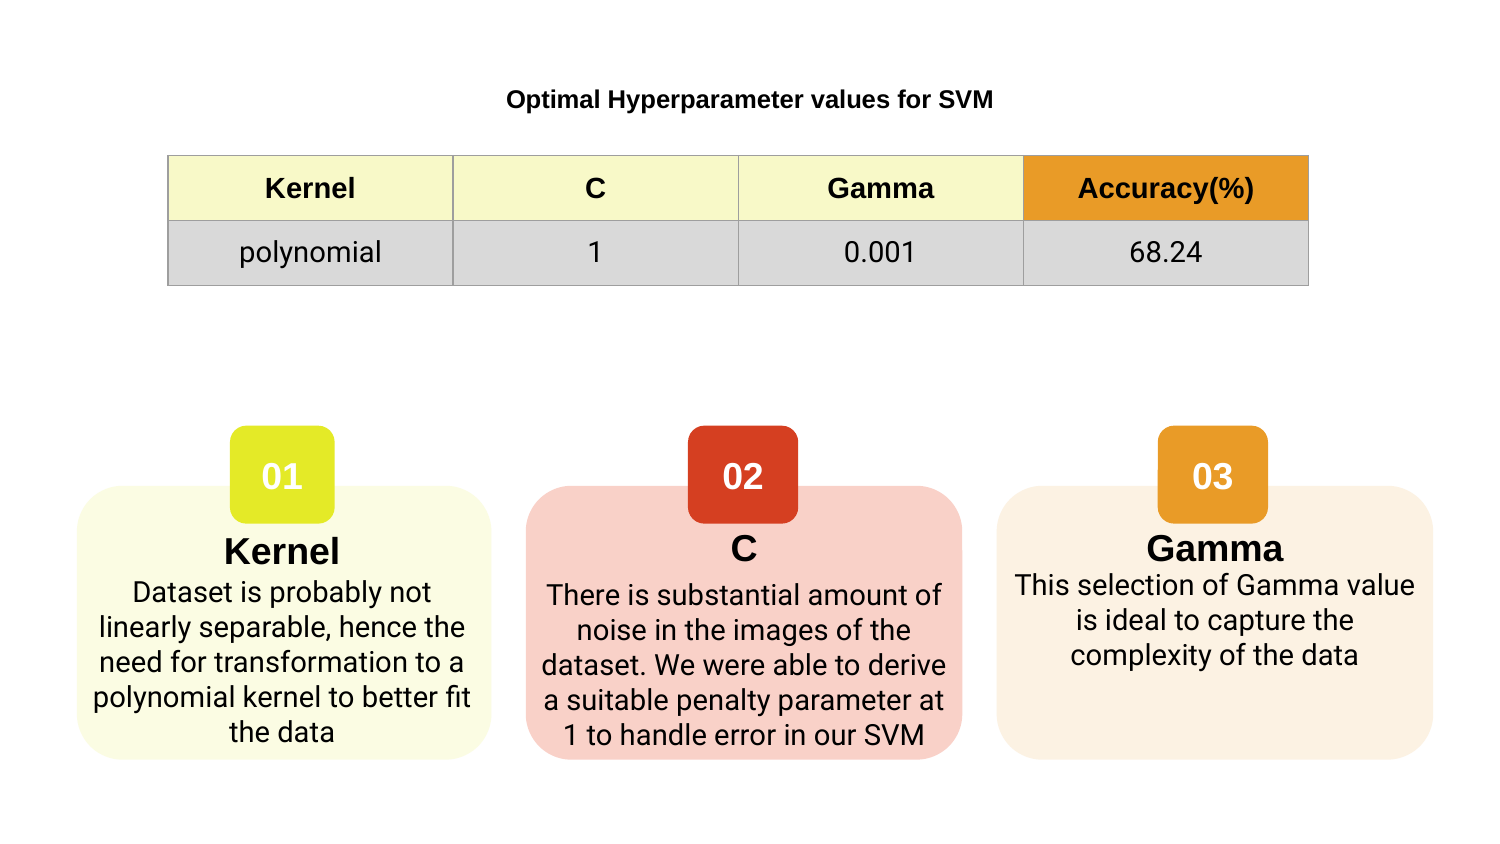

# Optimal Hyperparameter values for SVM
| Kernel | C | Gamma | Accuracy(%) |
| --- | --- | --- | --- |
| polynomial | 1 | 0.001 | 68.24 |
02
C
There is substantial amount of noise in the images of the dataset. We were able to derive a suitable penalty parameter at 1 to handle error in our SVM
03
Gamma
This selection of Gamma value is ideal to capture the complexity of the data
01
Kernel
Dataset is probably not linearly separable, hence the need for transformation to a polynomial kernel to better fit the data